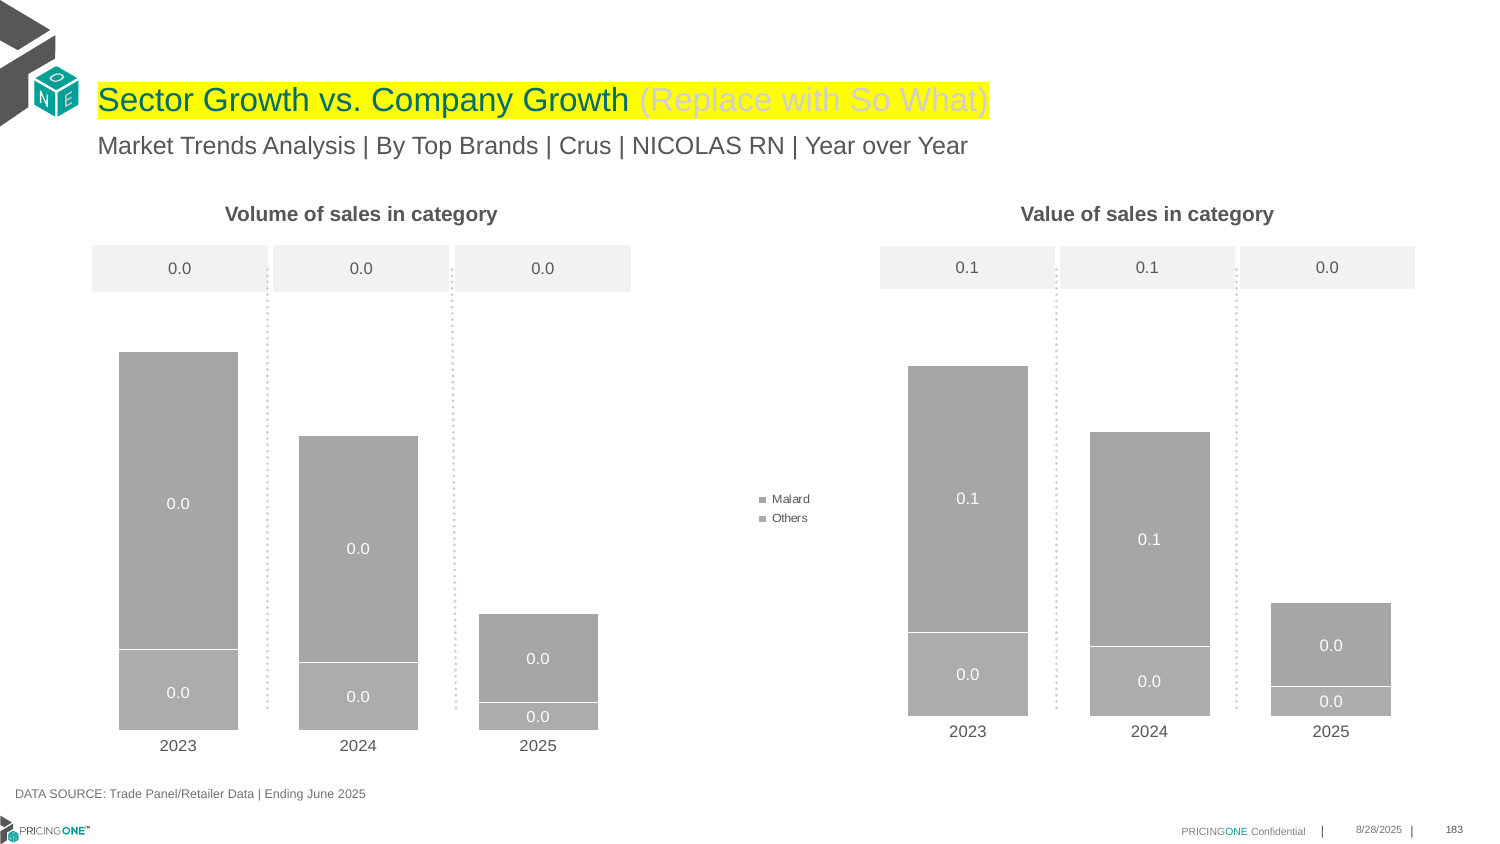

# Sector Growth vs. Company Growth (Replace with So What)
Market Trends Analysis | By Top Brands | Crus | NICOLAS RN | Year over Year
| Value of sales in category |  |  |
| --- | --- | --- |
| 0.1 | 0.1 | 0.0 |
| Volume of sales in category |  |  |
| --- | --- | --- |
| 0.0 | 0.0 | 0.0 |

### Chart

| Category | Others | Malard |
|---|---|---|
| 2023 | 0.027952 | 0.089391 |
| 2024 | 0.023186 | 0.072017 |
| 2025 | 0.009778 | 0.028111 |

### Chart

| Category | Others | Malard |
|---|---|---|
| 2023 | 0.000657 | 0.002403 |
| 2024 | 0.000552 | 0.001834 |
| 2025 | 0.00023 | 0.000712 |
DATA SOURCE: Trade Panel/Retailer Data | Ending June 2025

8/28/2025
183